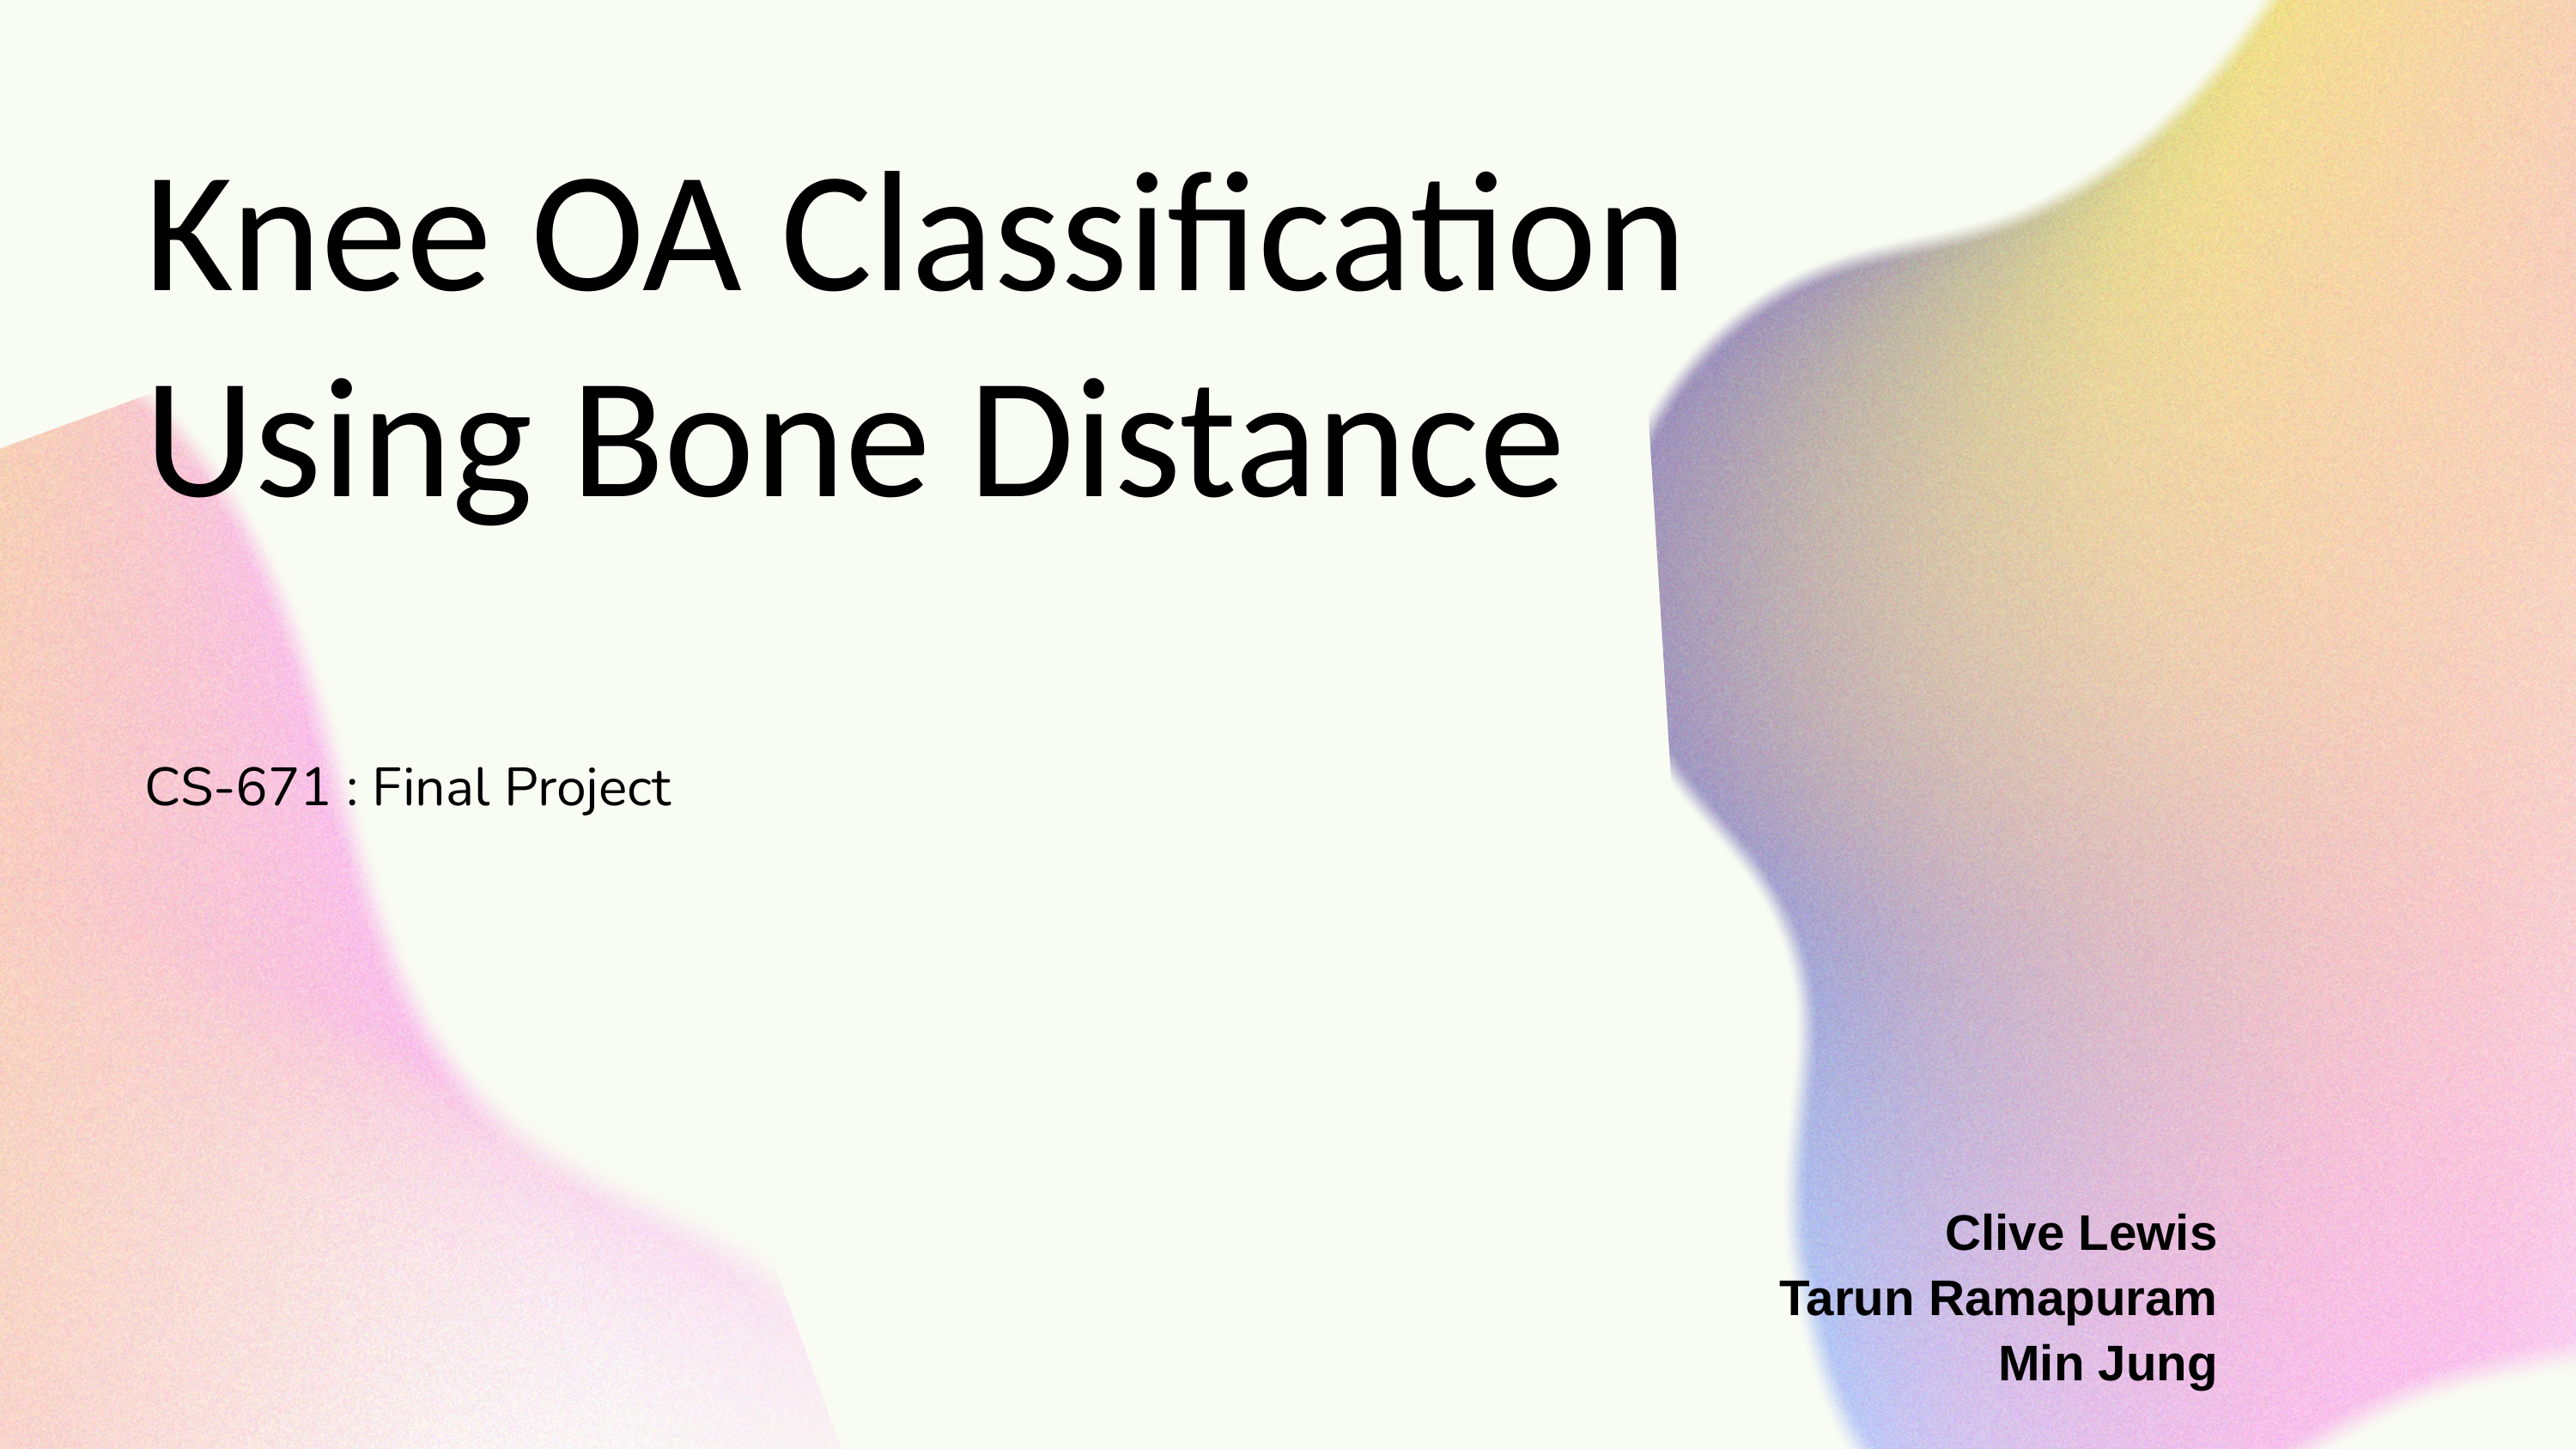

Knee OA Classification Using Bone Distance
CS-671 : Final Project

Clive Lewis
Tarun Ramapuram
Min Jung